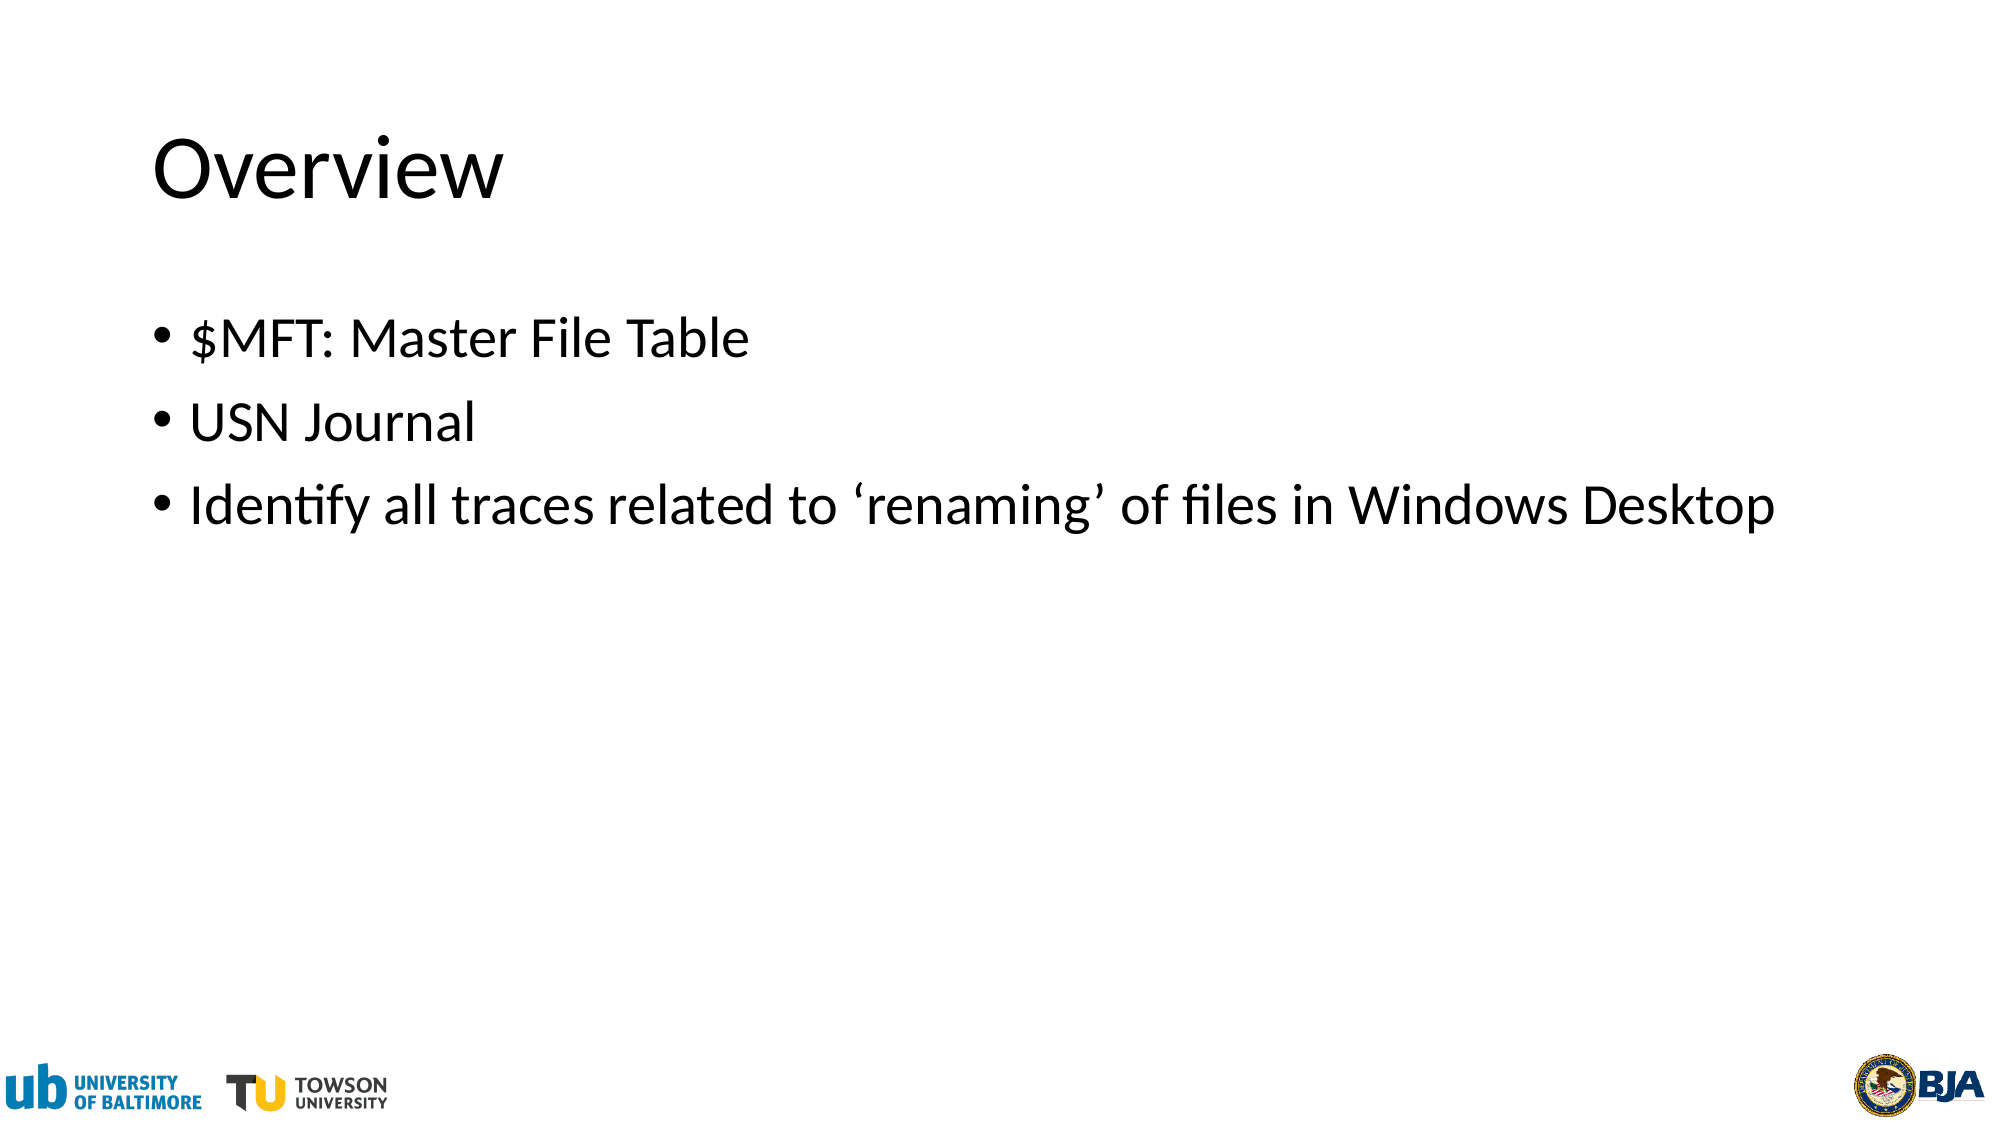

# Overview
$MFT: Master File Table
USN Journal
Identify all traces related to ‘renaming’ of files in Windows Desktop